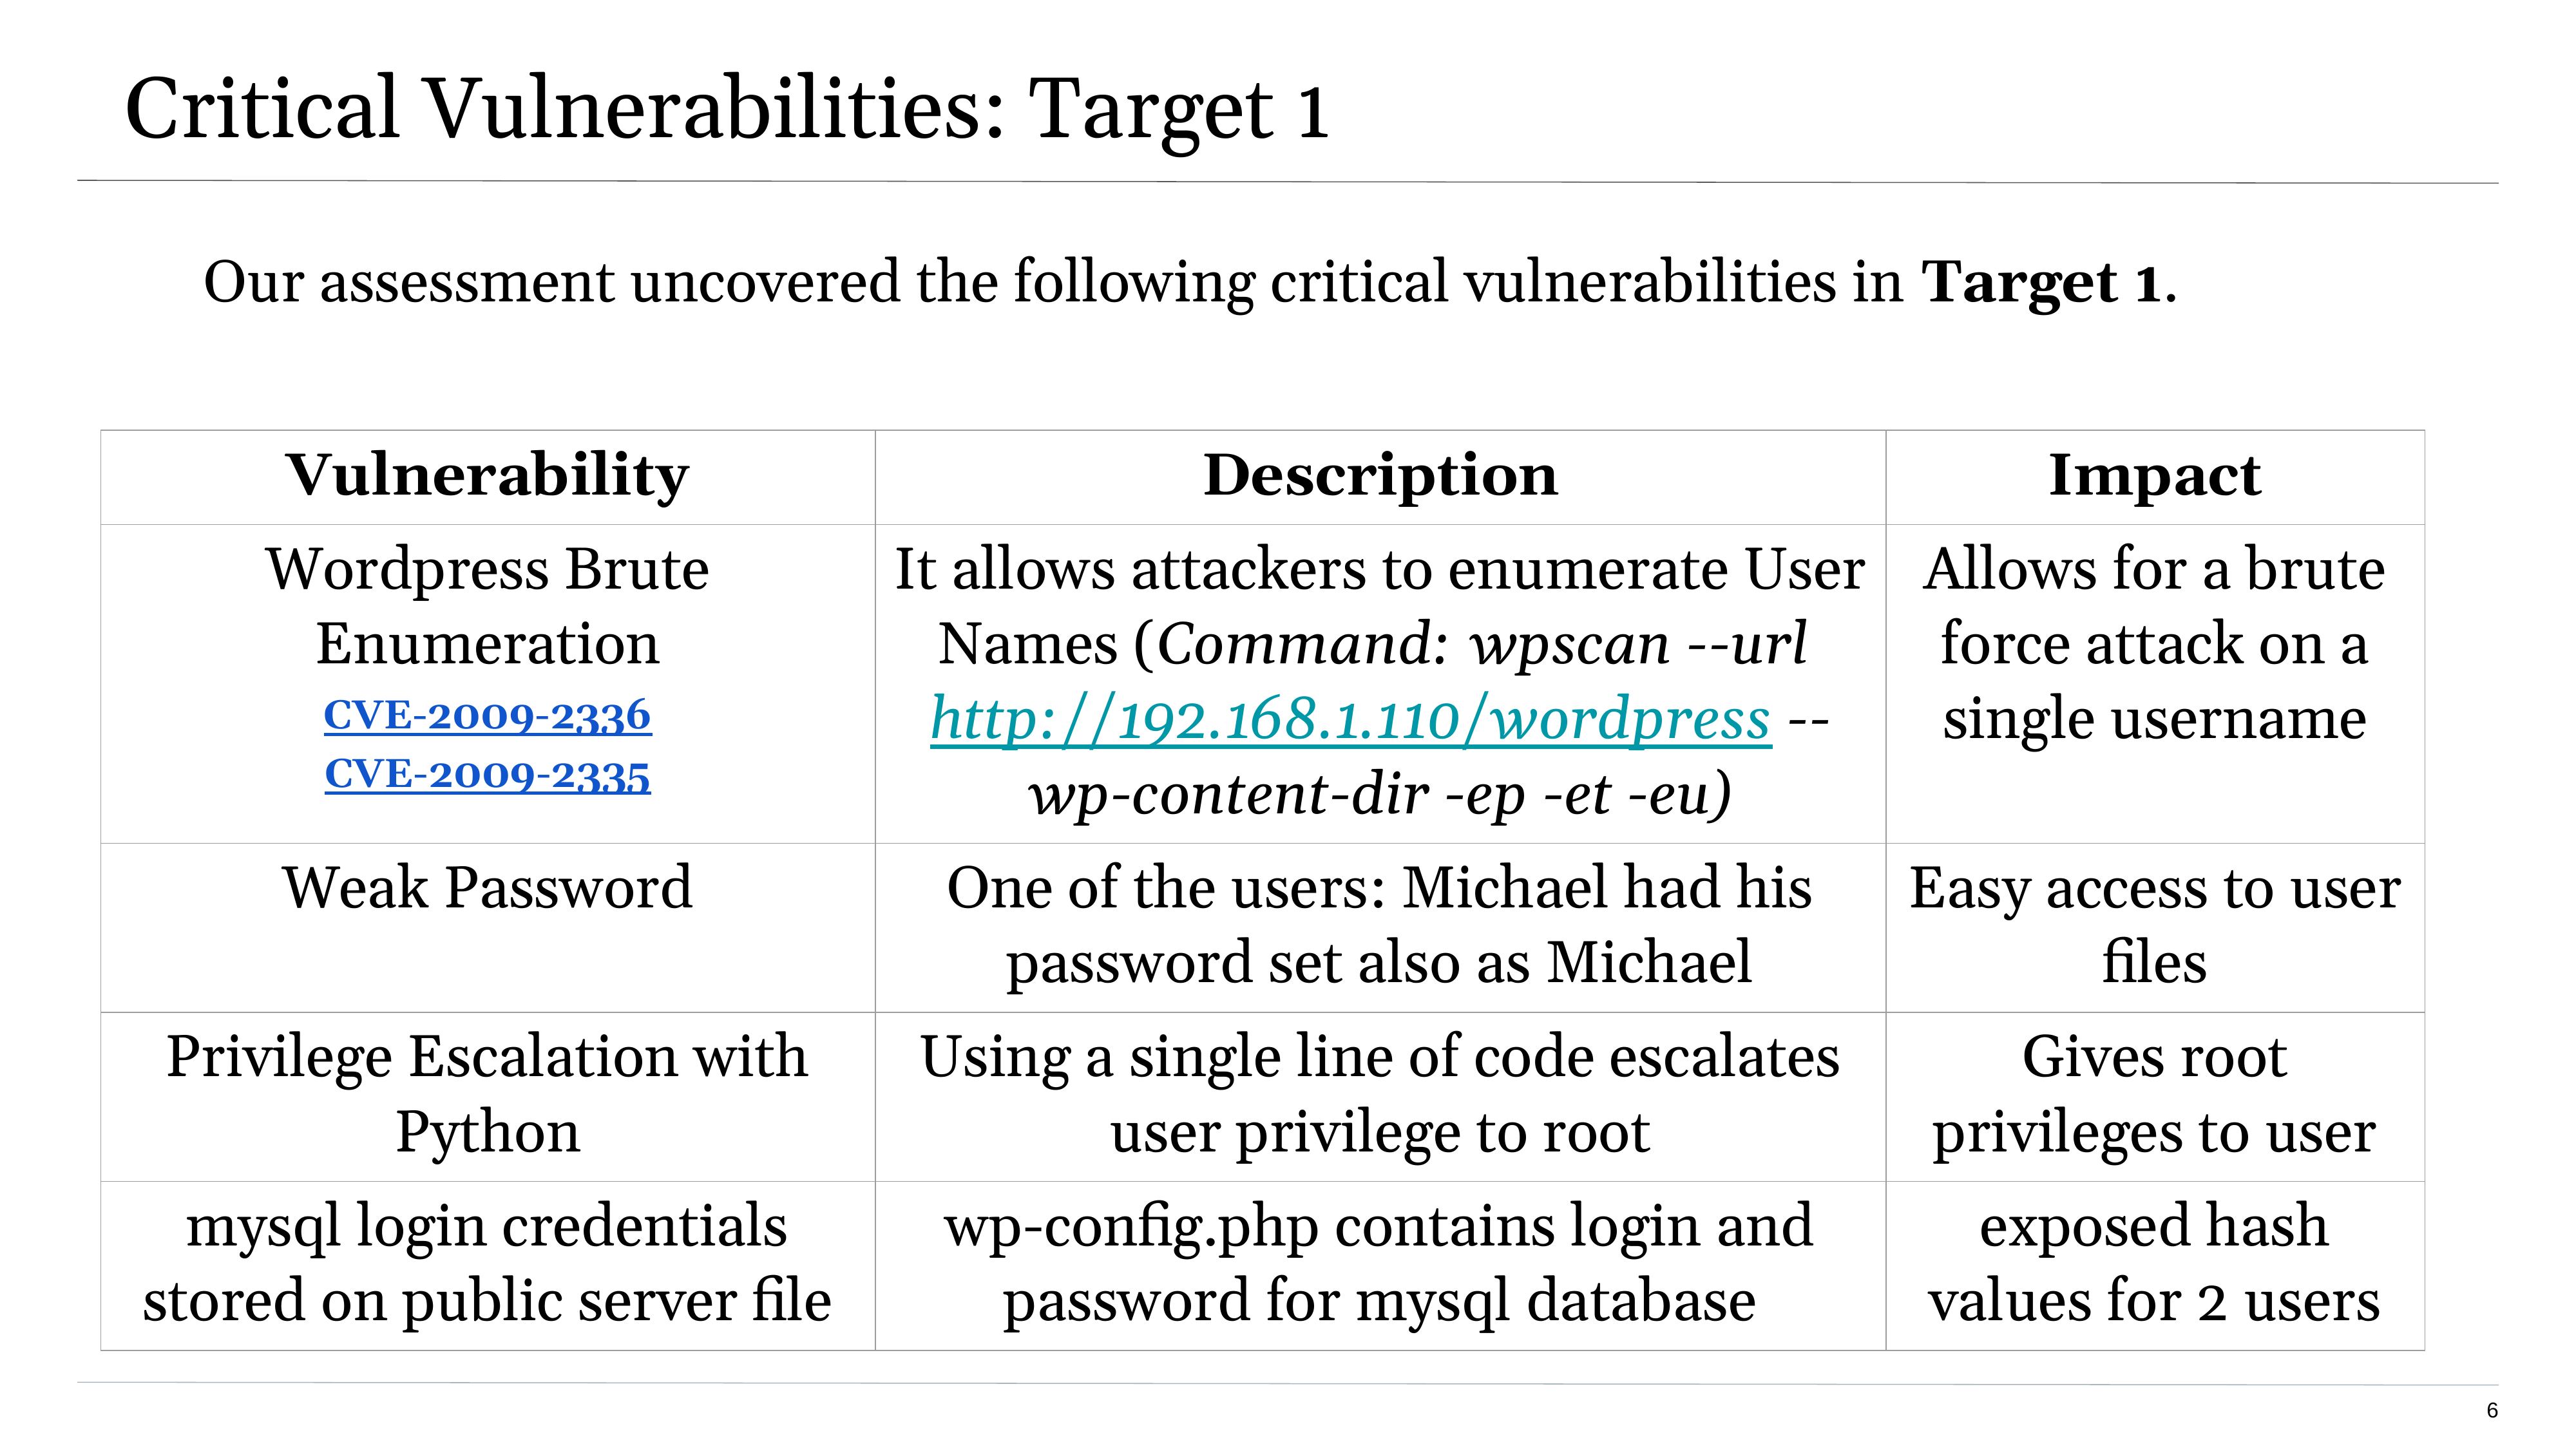

# Critical Vulnerabilities: Target 1
Our assessment uncovered the following critical vulnerabilities in Target 1.

| Vulnerability | Description | Impact |
| --- | --- | --- |
| Wordpress Brute Enumeration CVE-2009-2336 CVE-2009-2335 | It allows attackers to enumerate User Names (Command: wpscan --url http://192.168.1.110/wordpress --wp-content-dir -ep -et -eu) | Allows for a brute force attack on a single username |
| Weak Password | One of the users: Michael had his password set also as Michael | Easy access to user files |
| Privilege Escalation with Python | Using a single line of code escalates user privilege to root | Gives root privileges to user |
| mysql login credentials stored on public server file | wp-config.php contains login and password for mysql database | exposed hash values for 2 users |
6